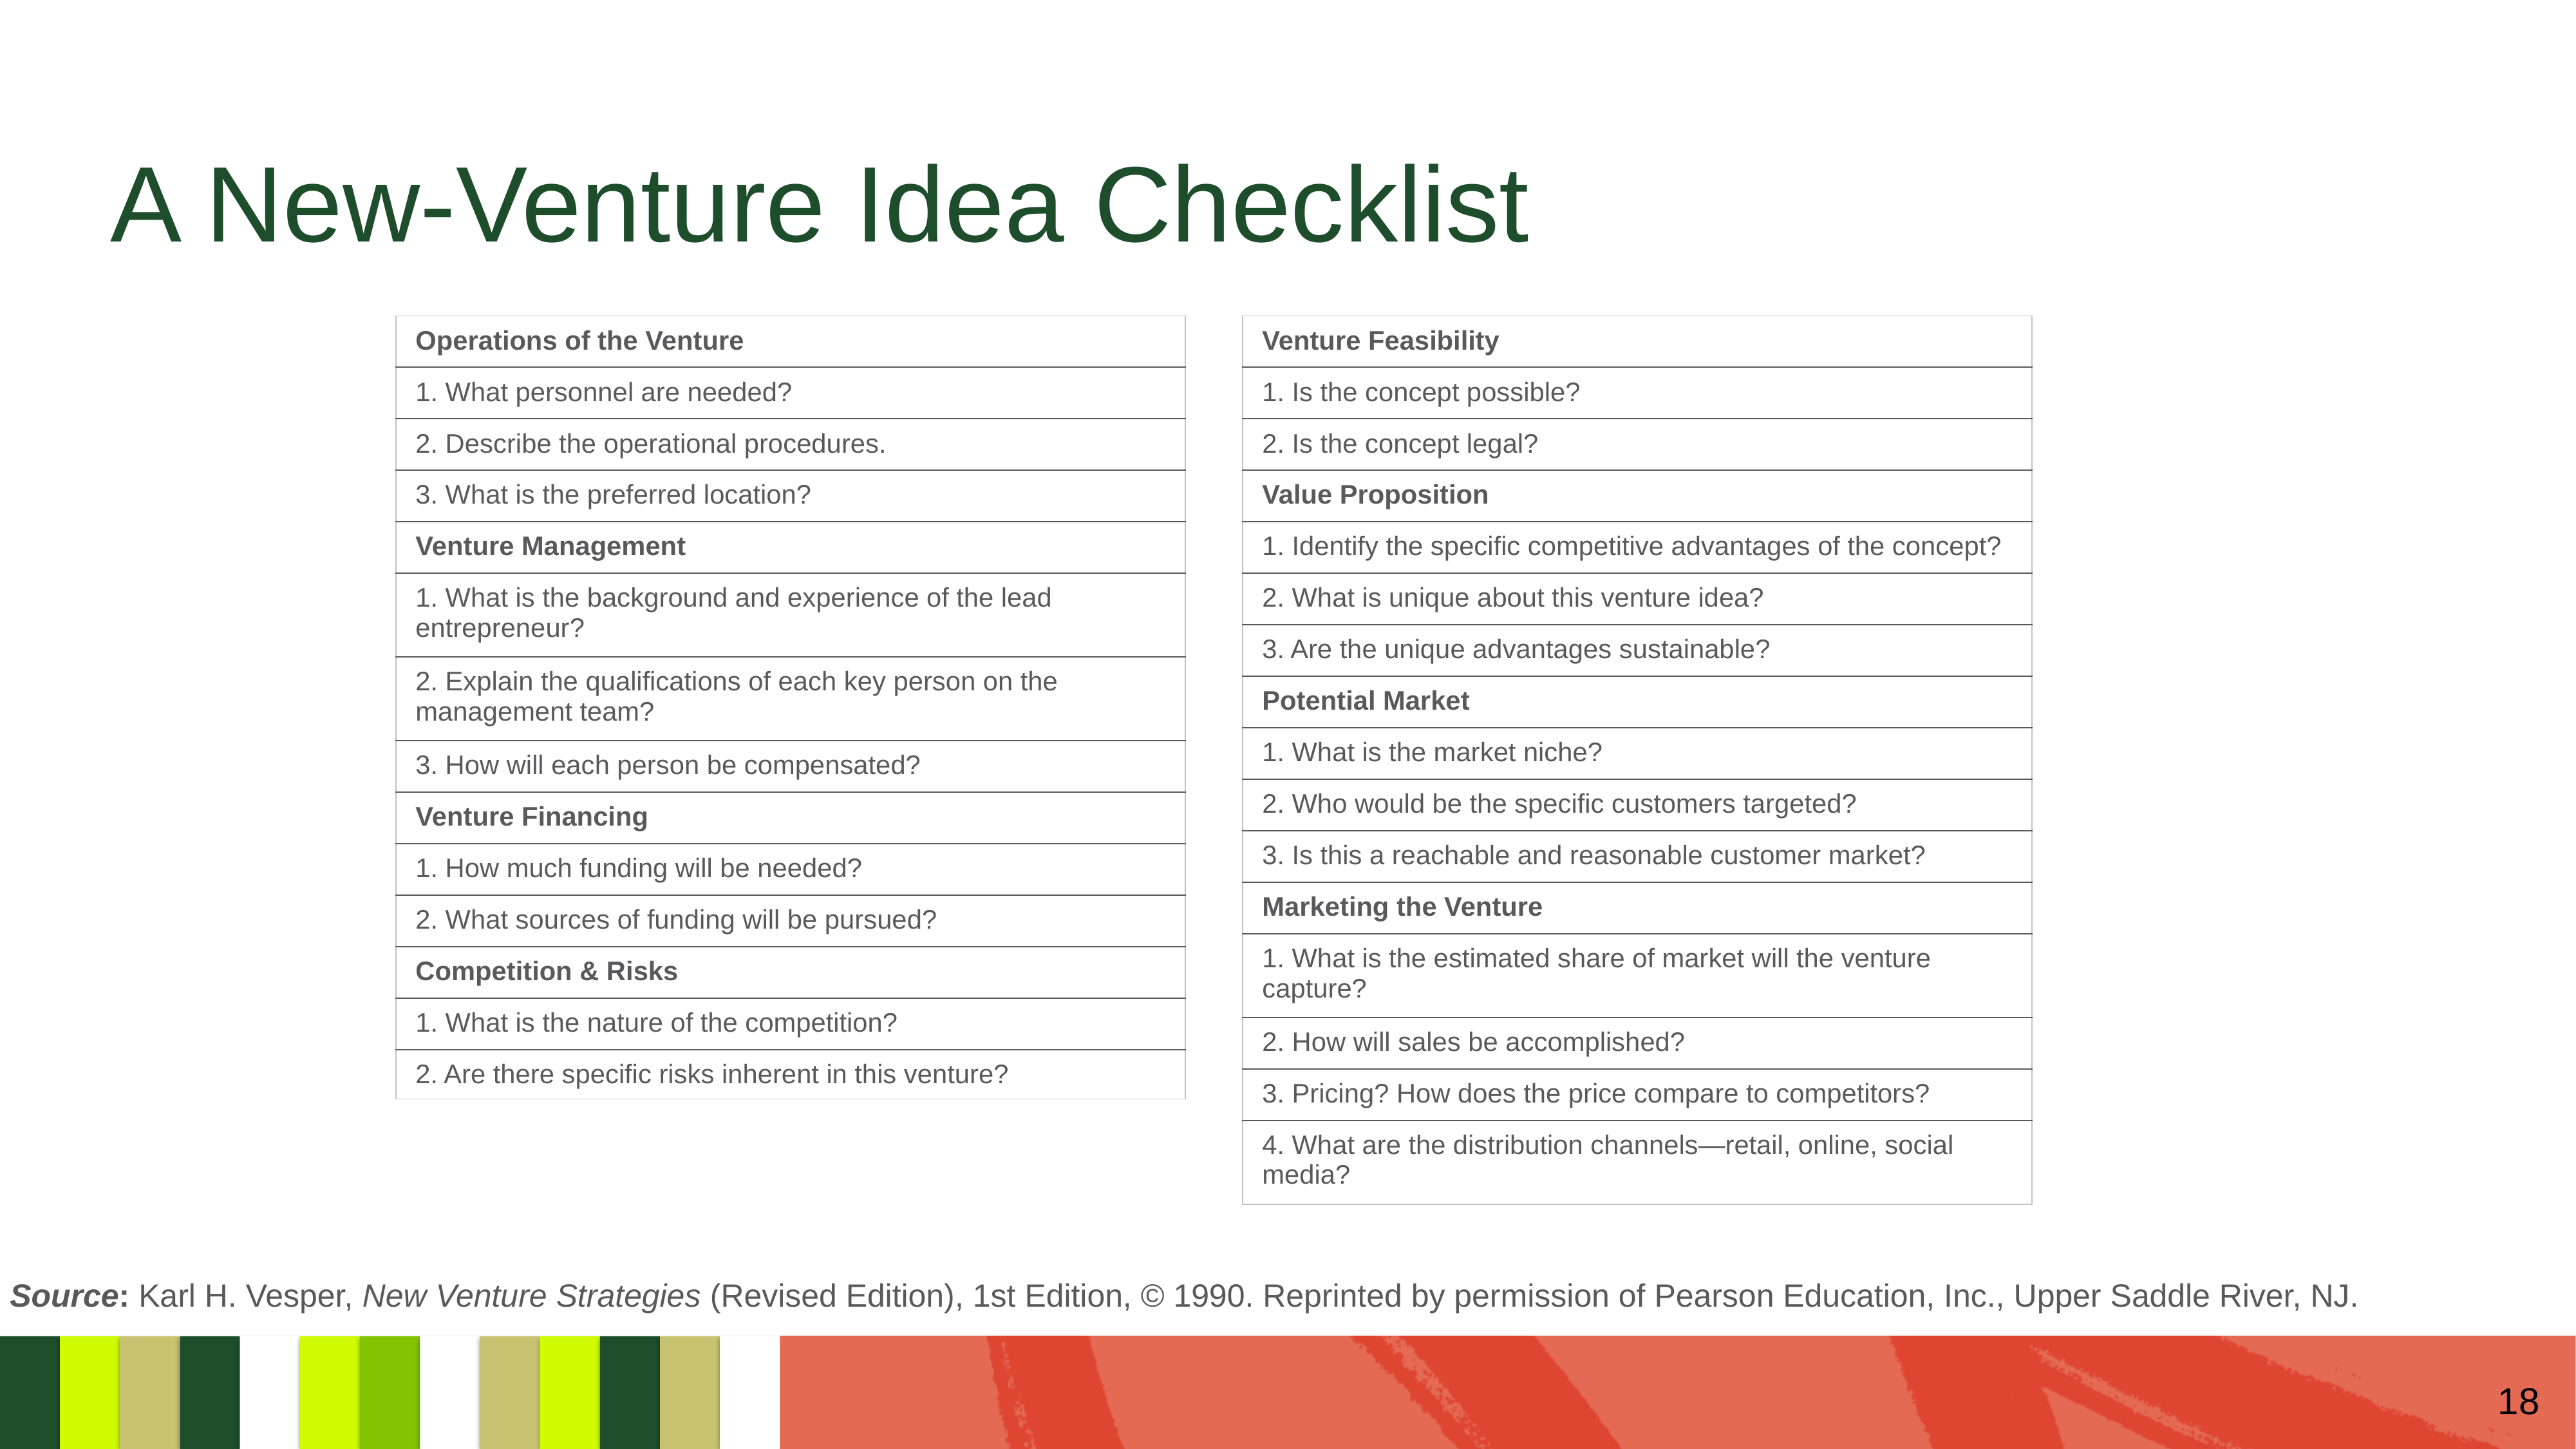

# A New-Venture Idea Checklist
| Operations of the Venture |
| --- |
| 1. What personnel are needed? |
| 2. Describe the operational procedures. |
| 3. What is the preferred location? |
| Venture Management |
| 1. What is the background and experience of the lead entrepreneur? |
| 2. Explain the qualifications of each key person on the management team? |
| 3. How will each person be compensated? |
| Venture Financing |
| 1. How much funding will be needed? |
| 2. What sources of funding will be pursued? |
| Competition & Risks |
| 1. What is the nature of the competition? |
| 2. Are there specific risks inherent in this venture? |
| Venture Feasibility |
| --- |
| 1. Is the concept possible? |
| 2. Is the concept legal? |
| Value Proposition |
| 1. Identify the specific competitive advantages of the concept? |
| 2. What is unique about this venture idea? |
| 3. Are the unique advantages sustainable? |
| Potential Market |
| 1. What is the market niche? |
| 2. Who would be the specific customers targeted? |
| 3. Is this a reachable and reasonable customer market? |
| Marketing the Venture |
| 1. What is the estimated share of market will the venture capture? |
| 2. How will sales be accomplished? |
| 3. Pricing? How does the price compare to competitors? |
| 4. What are the distribution channels—retail, online, social media? |
Source: Karl H. Vesper, New Venture Strategies (Revised Edition), 1st Edition, © 1990. Reprinted by permission of Pearson Education, Inc., Upper Saddle River, NJ.
18